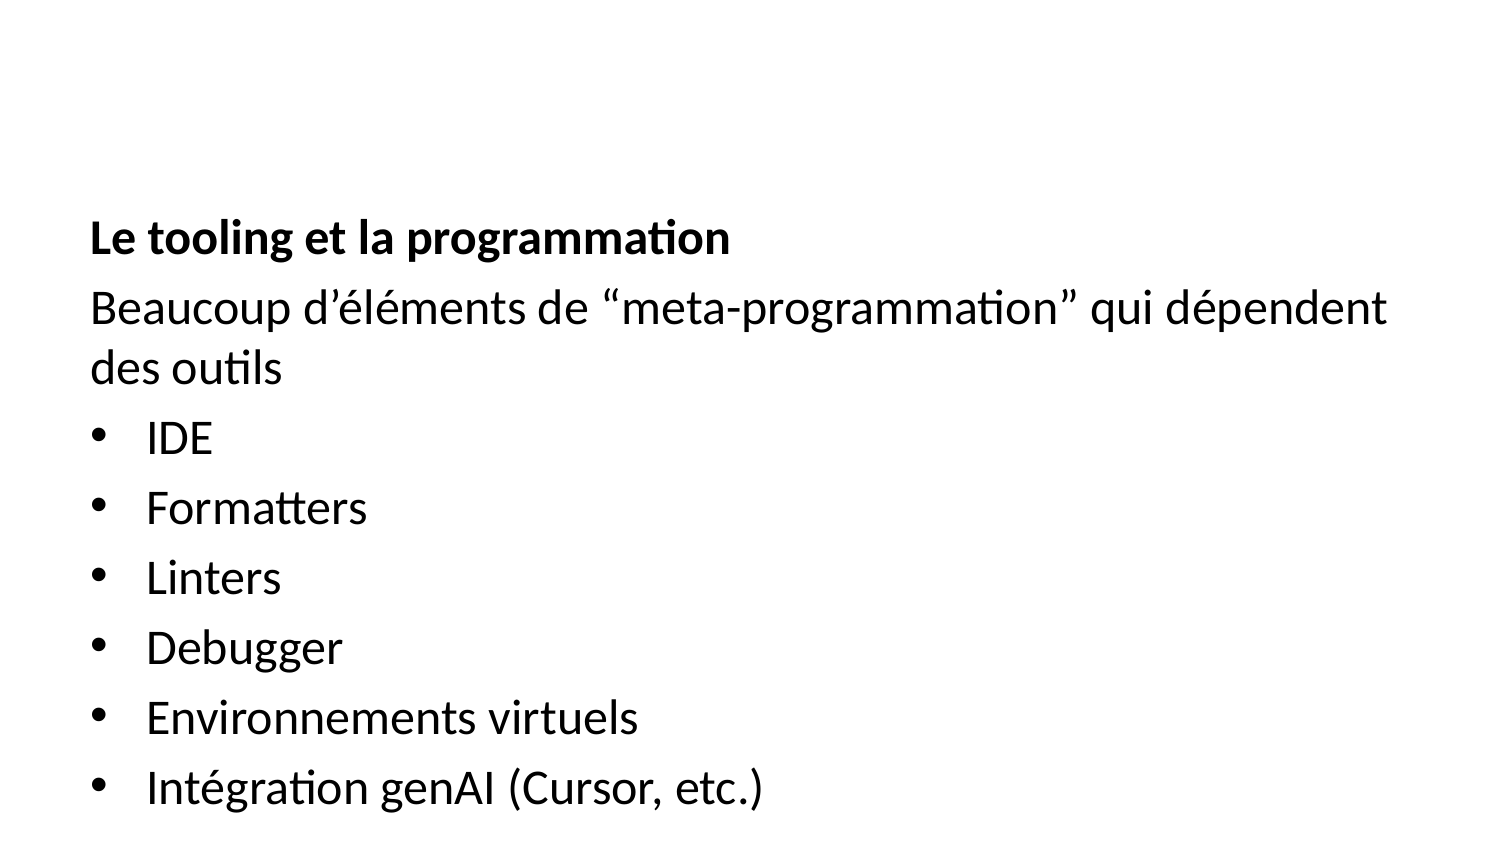

Le tooling et la programmation
Beaucoup d’éléments de “meta-programmation” qui dépendent des outils
IDE
Formatters
Linters
Debugger
Environnements virtuels
Intégration genAI (Cursor, etc.)